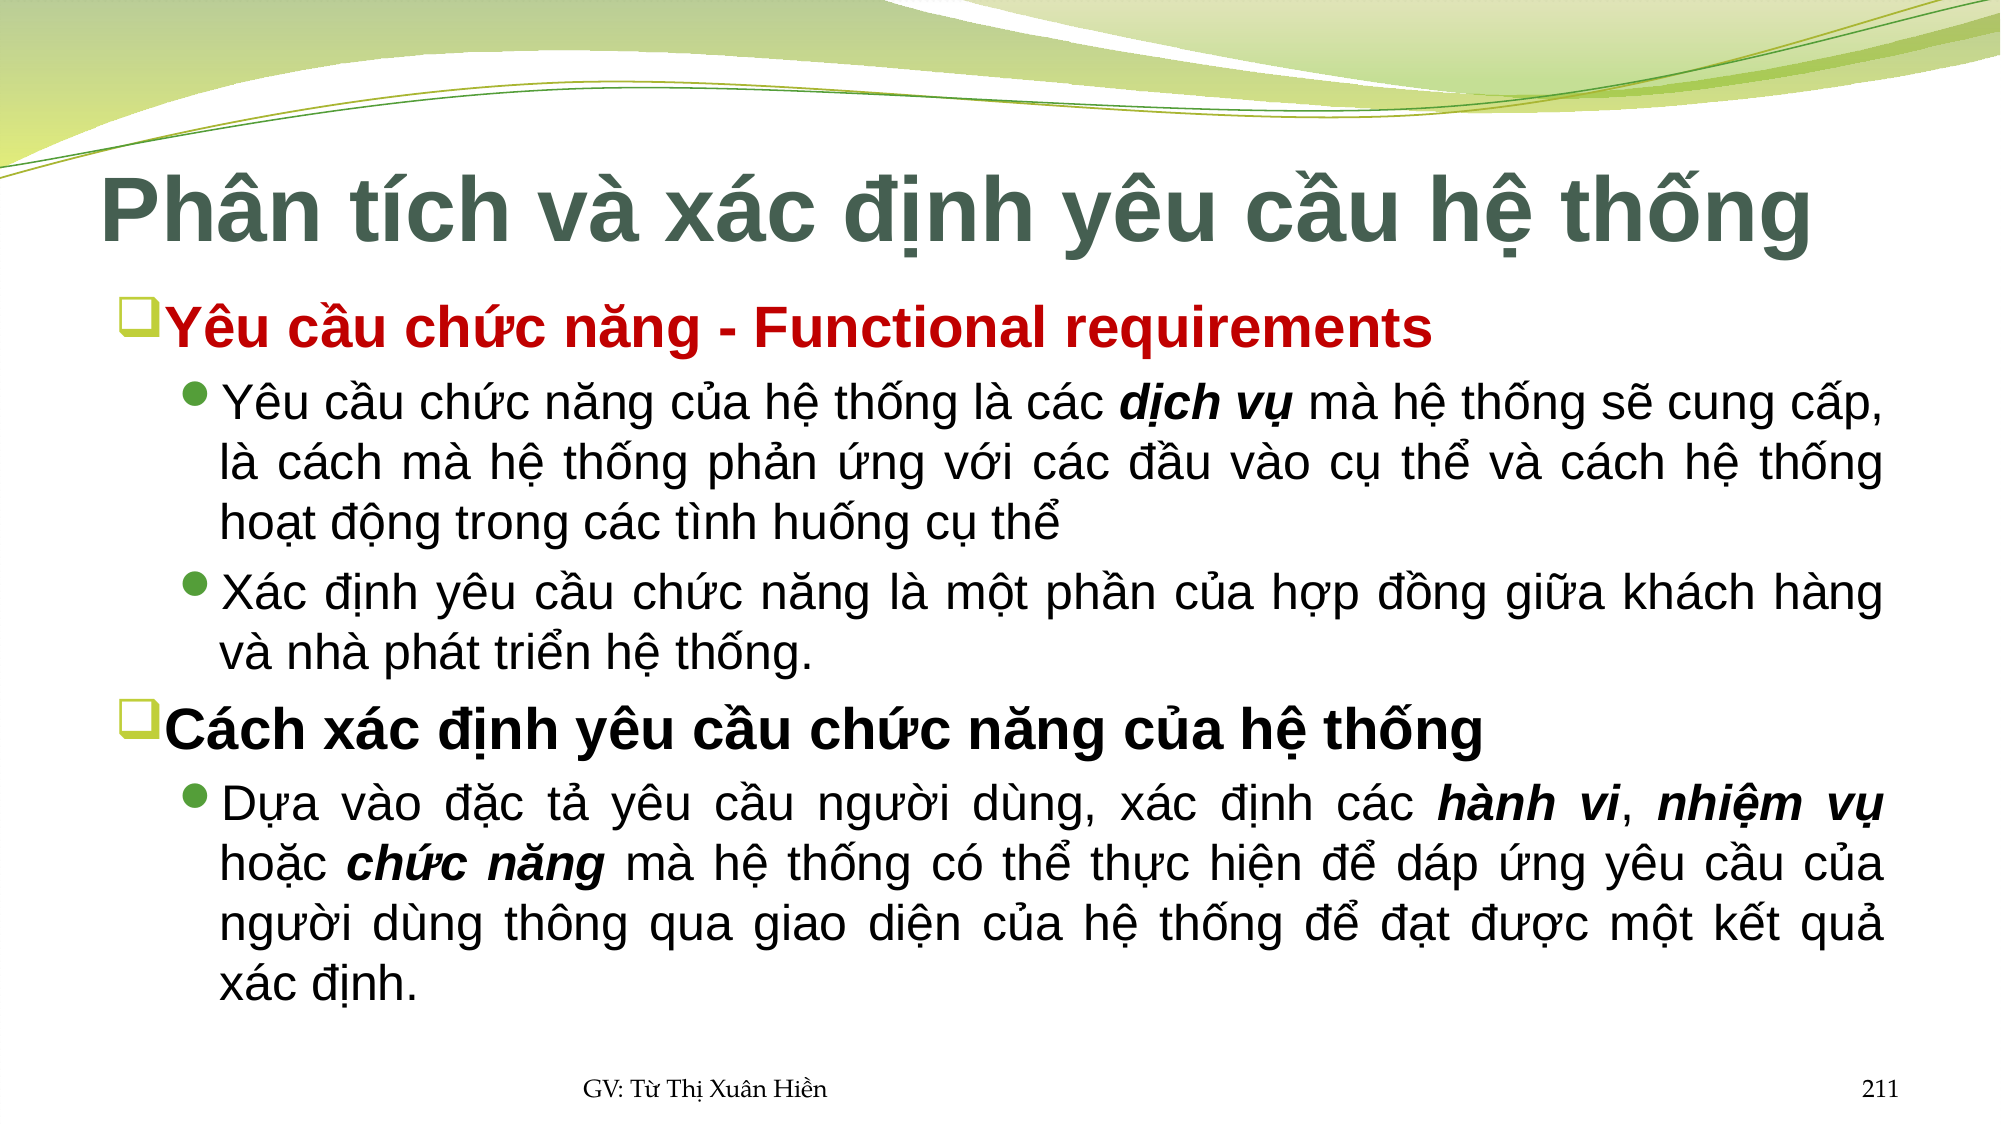

# Phân tích và xác định yêu cầu hệ thống
Yêu cầu chức năng - Functional requirements
Yêu cầu chức năng của hệ thống là các dịch vụ mà hệ thống sẽ cung cấp, là cách mà hệ thống phản ứng với các đầu vào cụ thể và cách hệ thống hoạt động trong các tình huống cụ thể
Xác định yêu cầu chức năng là một phần của hợp đồng giữa khách hàng và nhà phát triển hệ thống.
Cách xác định yêu cầu chức năng của hệ thống
Dựa vào đặc tả yêu cầu người dùng, xác định các hành vi, nhiệm vụ hoặc chức năng mà hệ thống có thể thực hiện để dáp ứng yêu cầu của người dùng thông qua giao diện của hệ thống để đạt được một kết quả xác định.
GV: Từ Thị Xuân Hiền
211